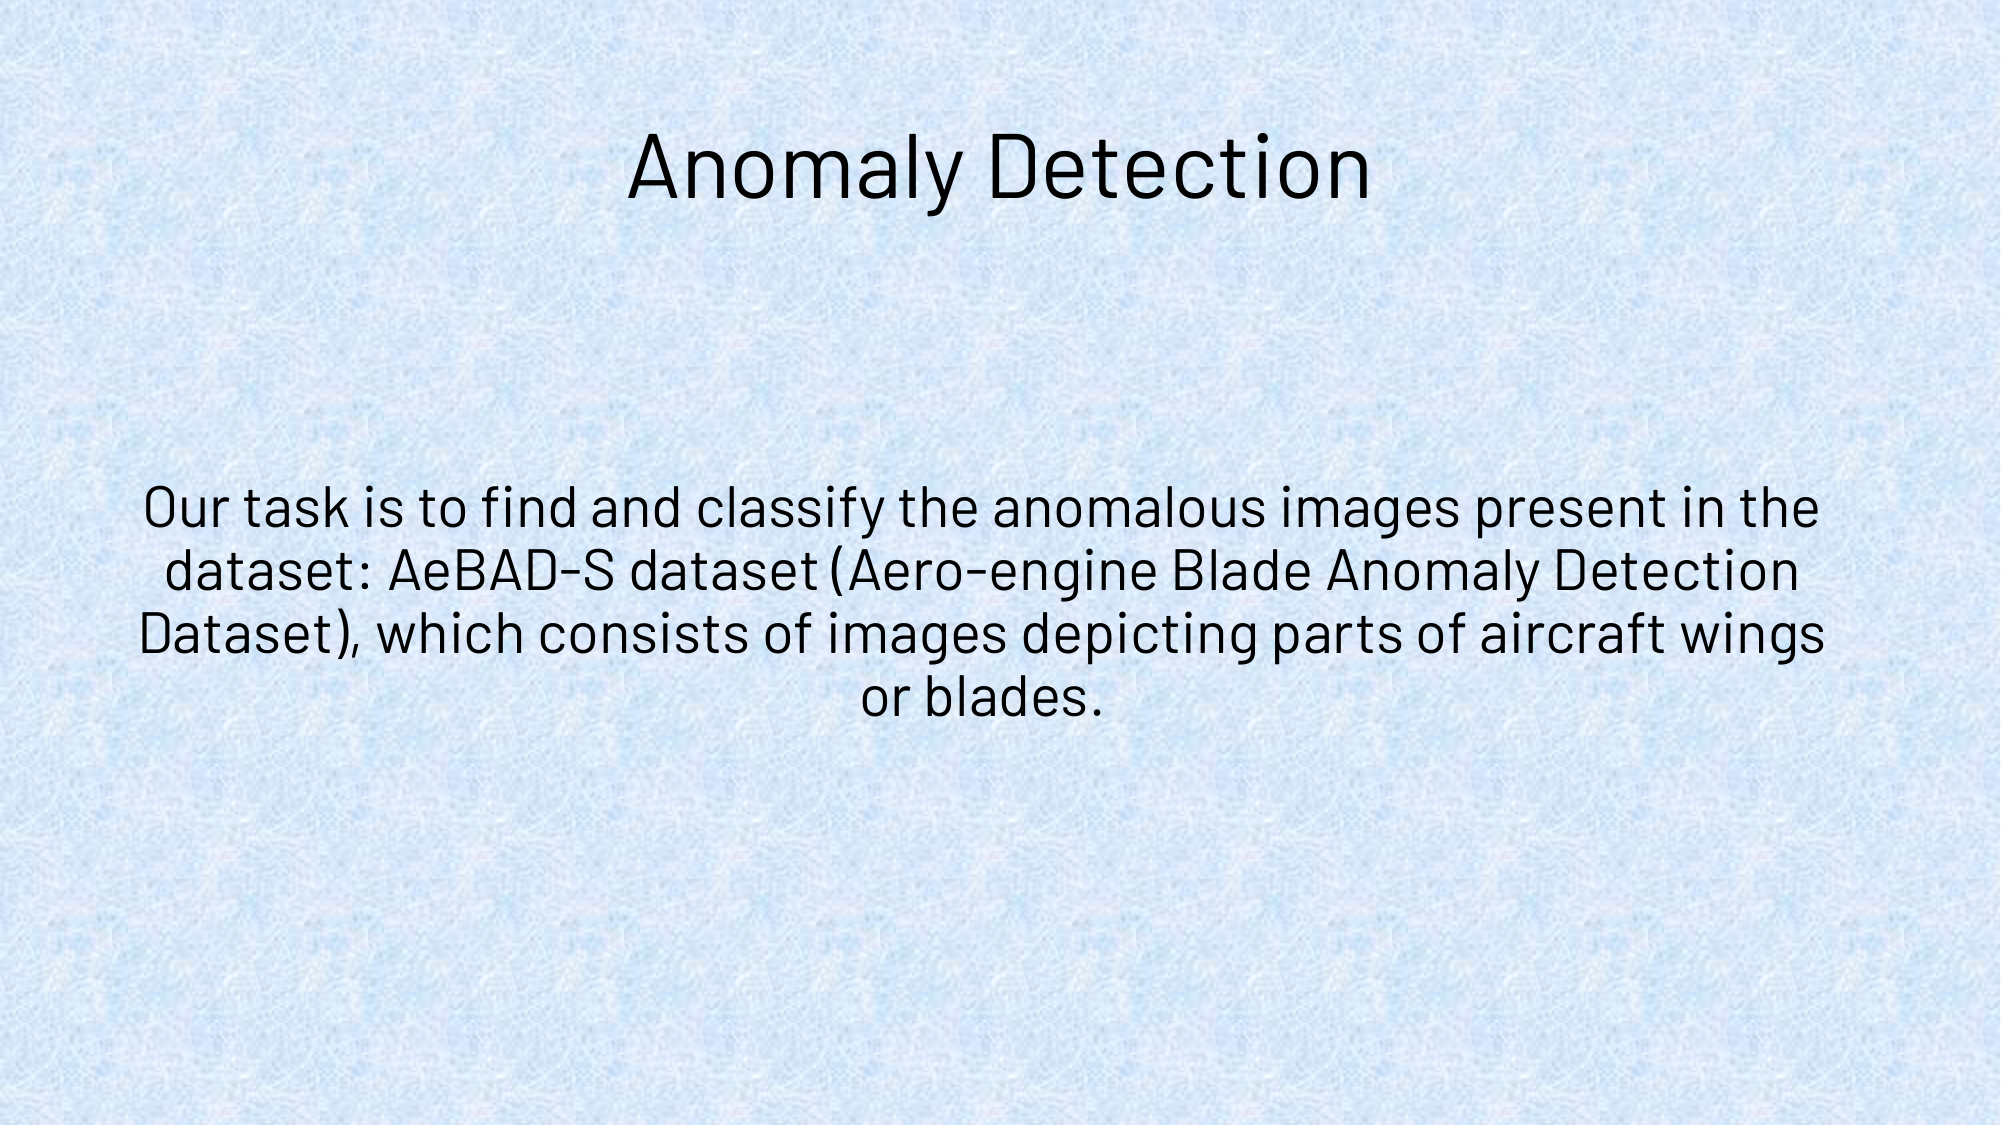

# Anomaly Detection
Our task is to find and classify the anomalous images present in the dataset: AeBAD-S dataset (Aero-engine Blade Anomaly Detection Dataset), which consists of images depicting parts of aircraft wings or blades.